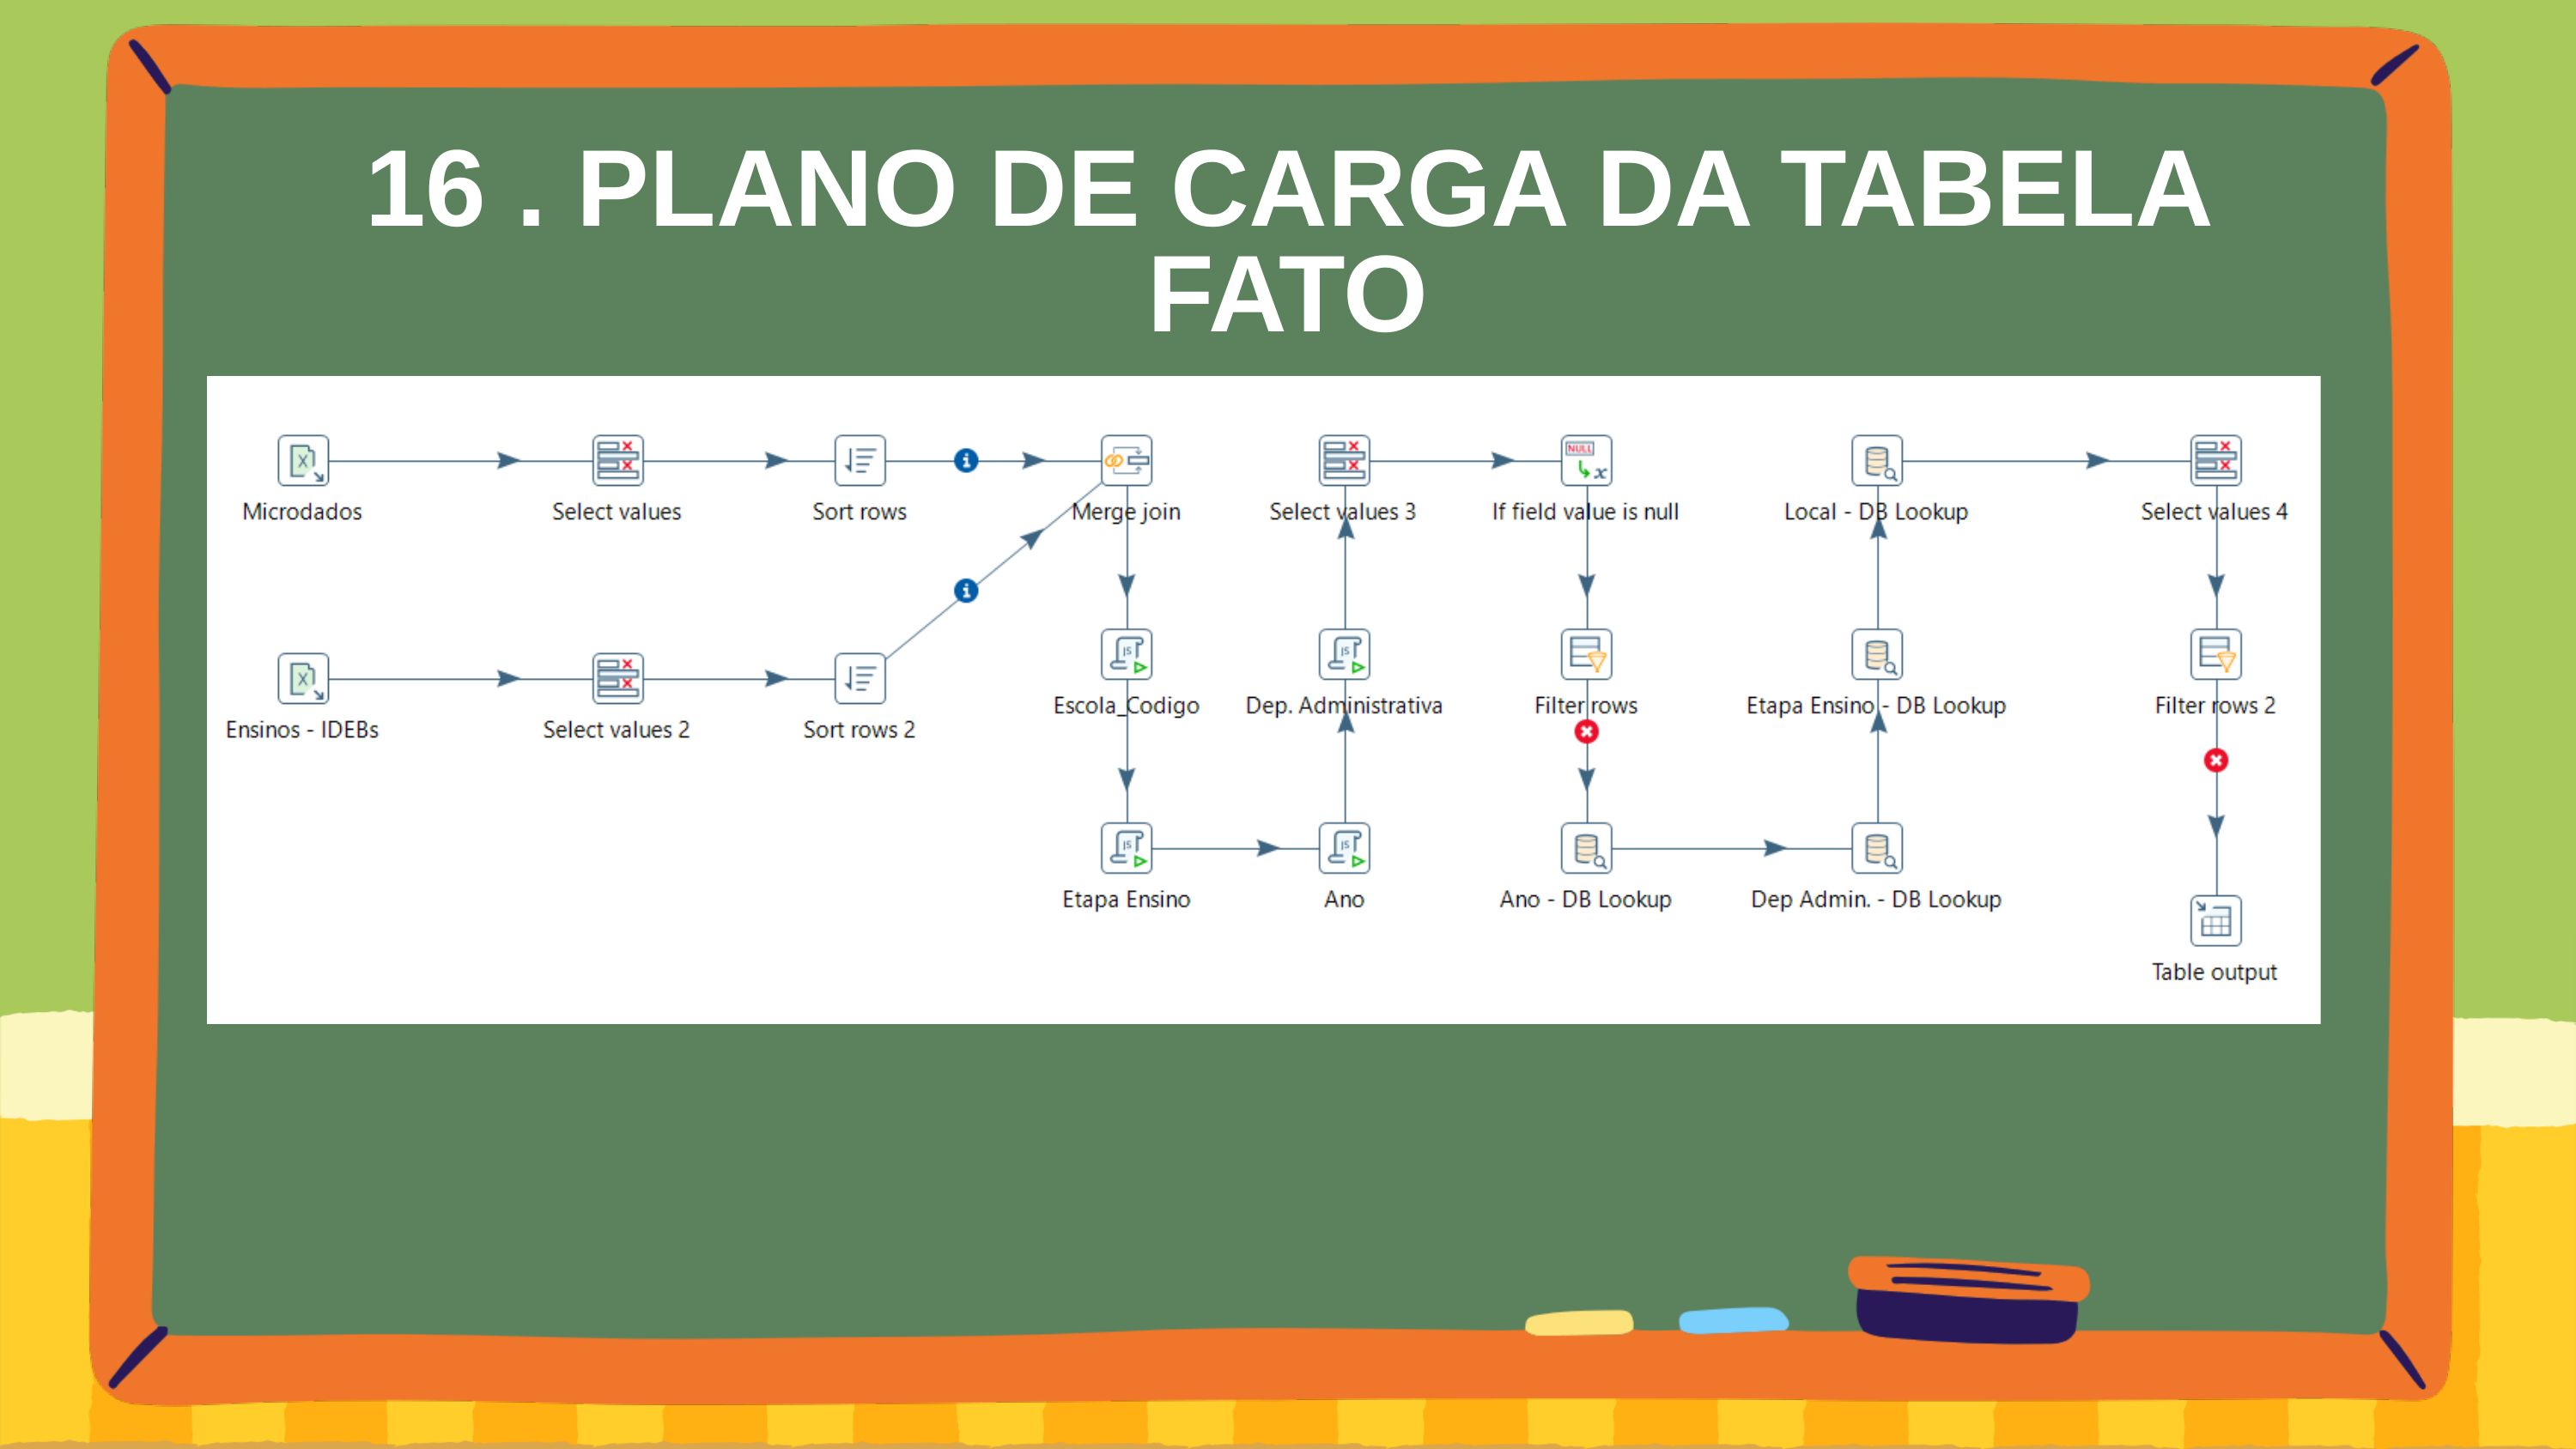

16 . PLANO DE CARGA DA TABELA FATO